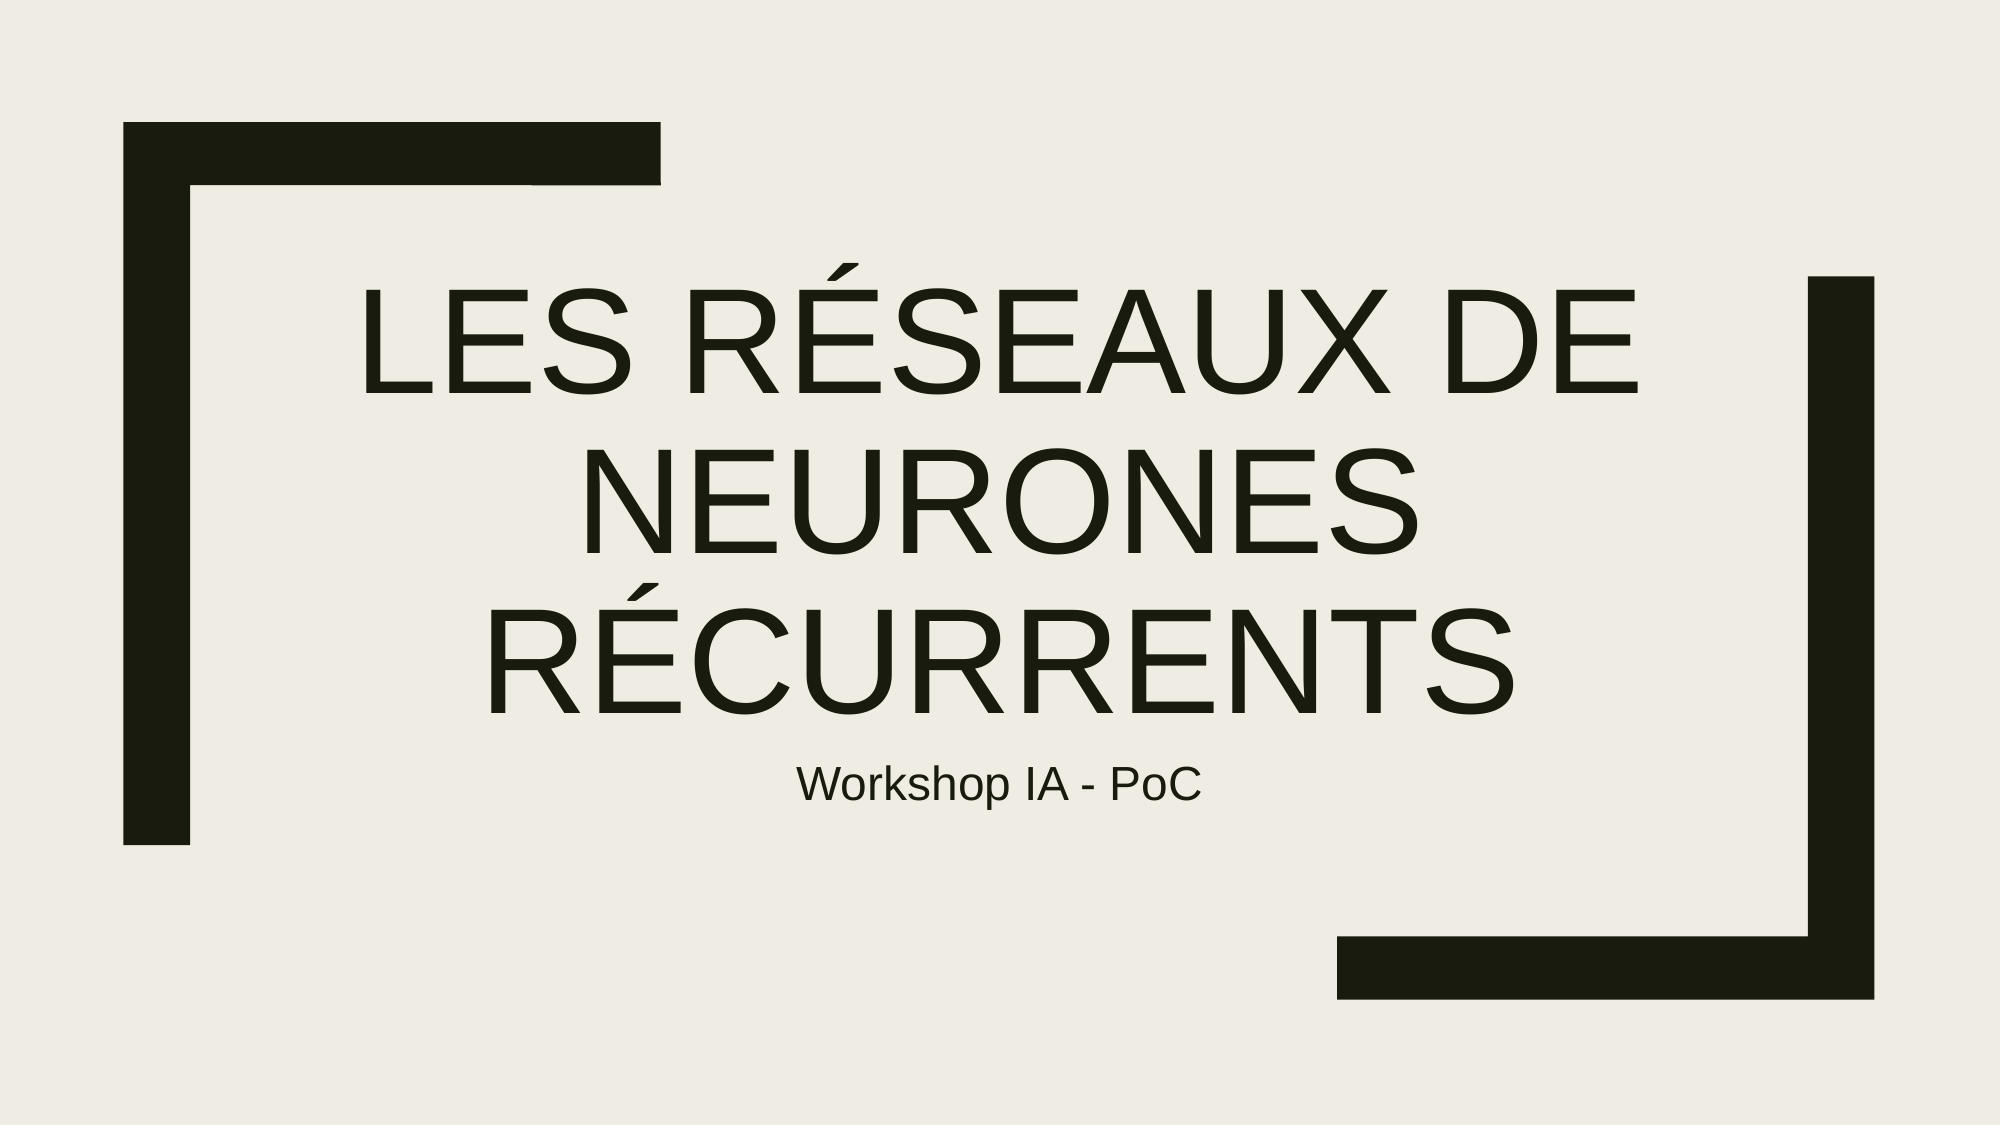

# Les réseaux de neurones récurrents
Workshop IA - PoC